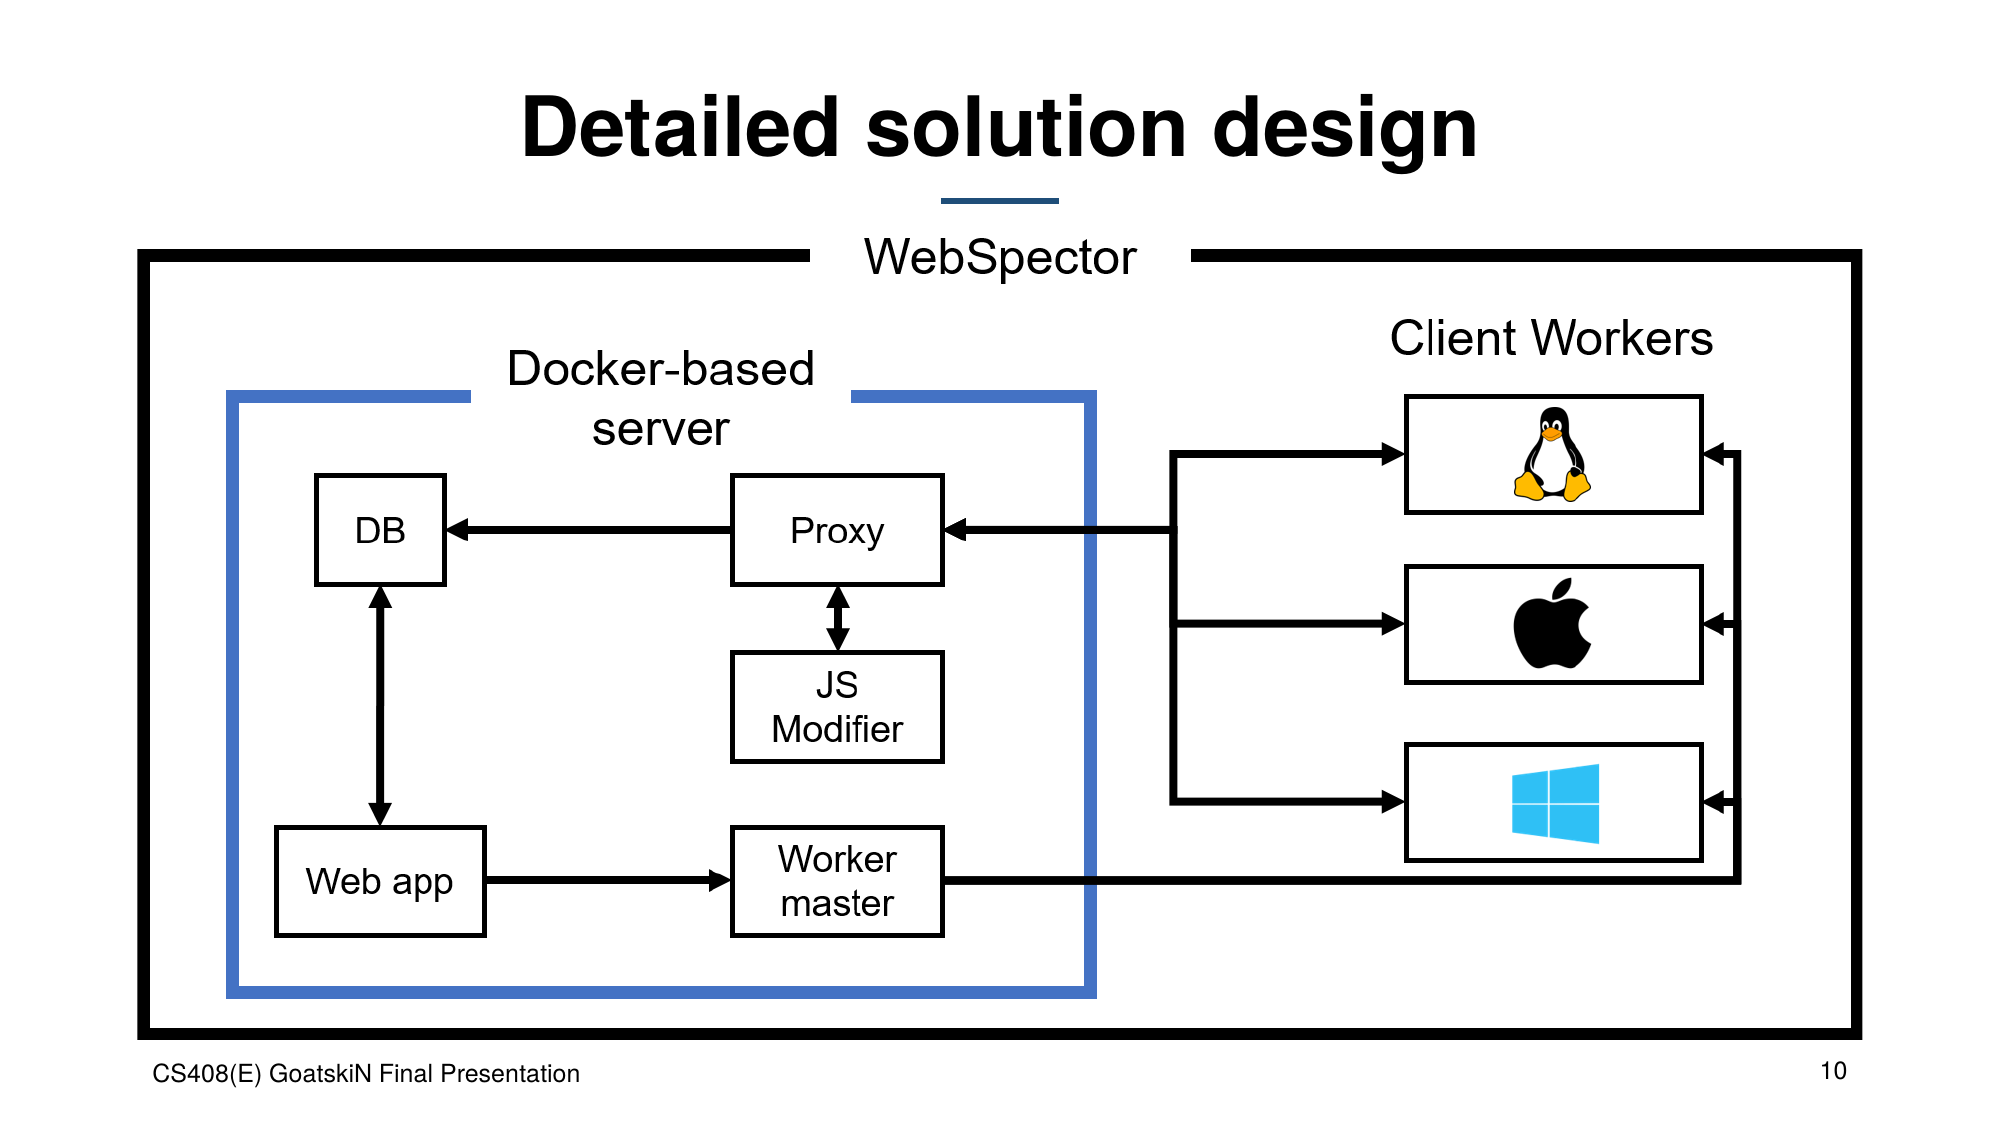

# Detailed solution design

CS408(E) GoatskiN Final Presentation
10